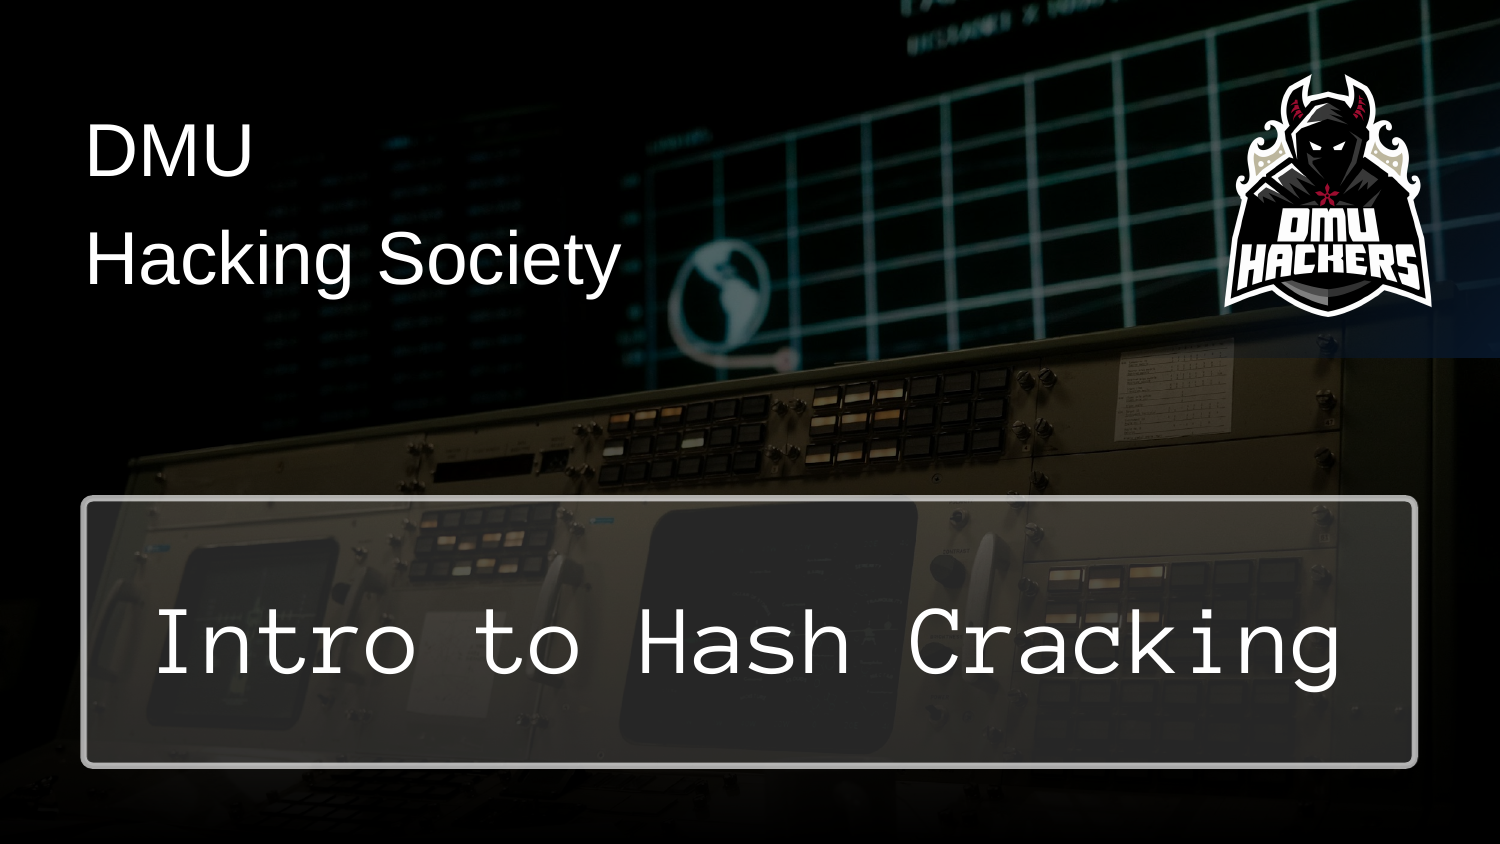

DMU
Hacking Society

Intro to Hash Cracking